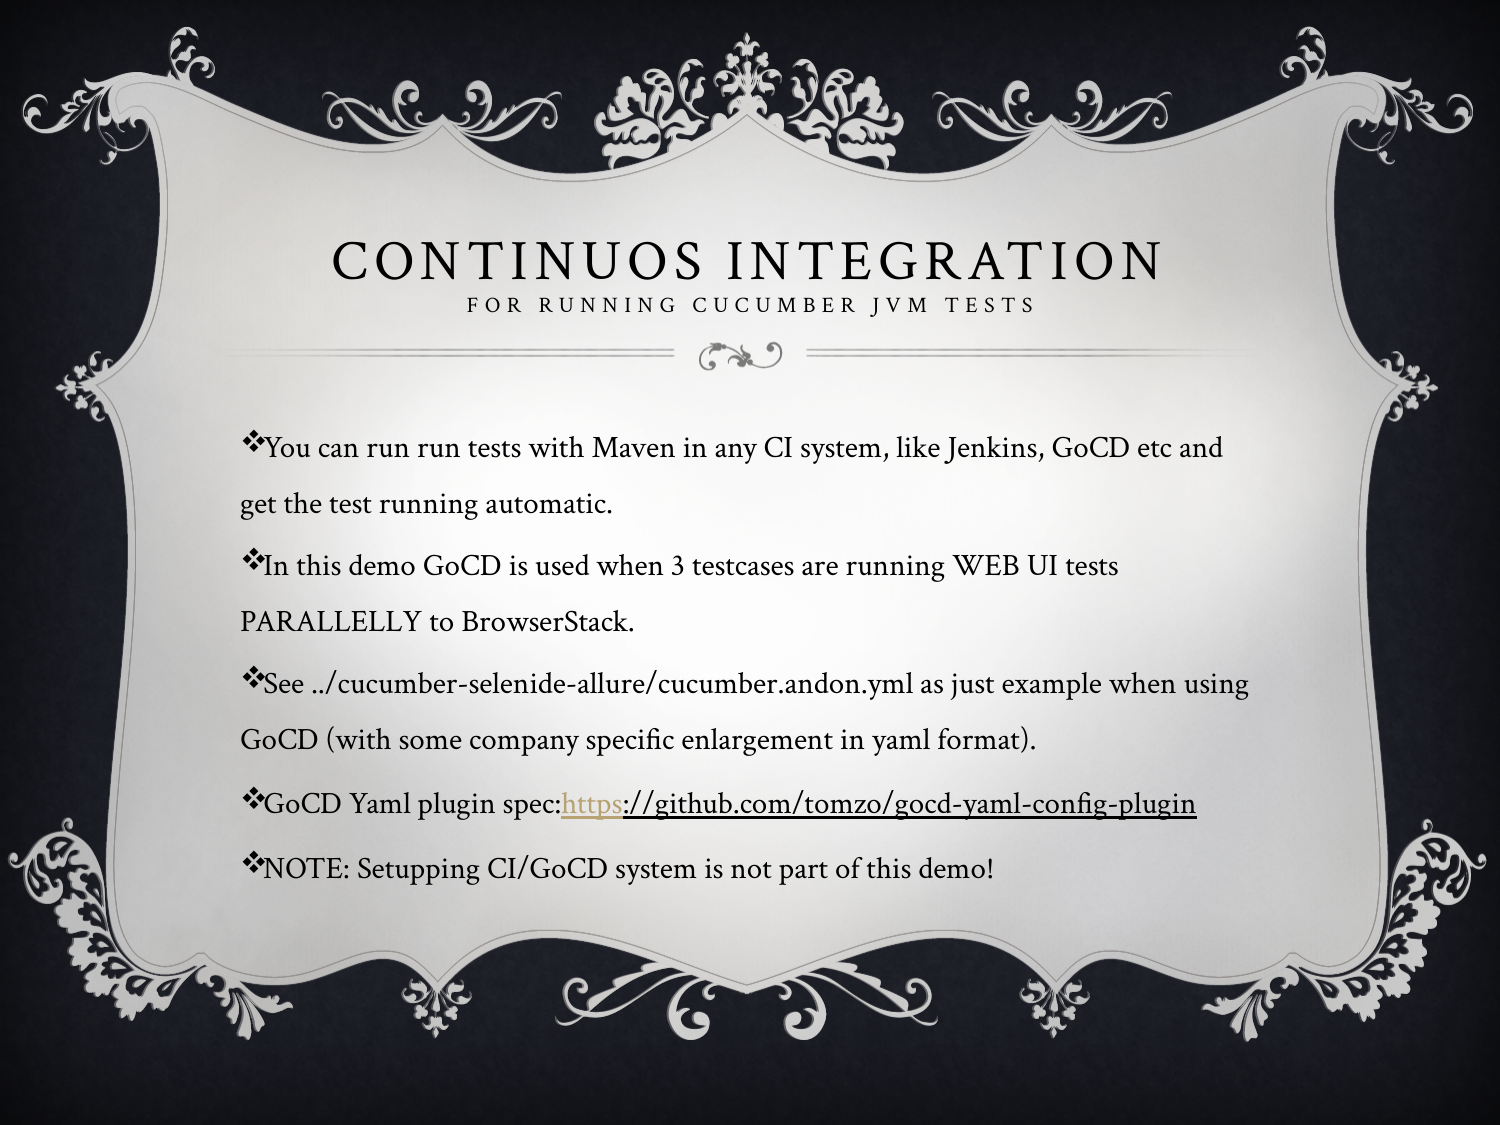

# Continuos integration for running cucumber jvm tests
You can run run tests with Maven in any CI system, like Jenkins, GoCD etc and get the test running automatic.
In this demo GoCD is used when 3 testcases are running WEB UI tests PARALLELLY to BrowserStack.
See ../cucumber-selenide-allure/cucumber.andon.yml as just example when using GoCD (with some company specific enlargement in yaml format).
GoCD Yaml plugin spec:https://github.com/tomzo/gocd-yaml-config-plugin
NOTE: Setupping CI/GoCD system is not part of this demo!